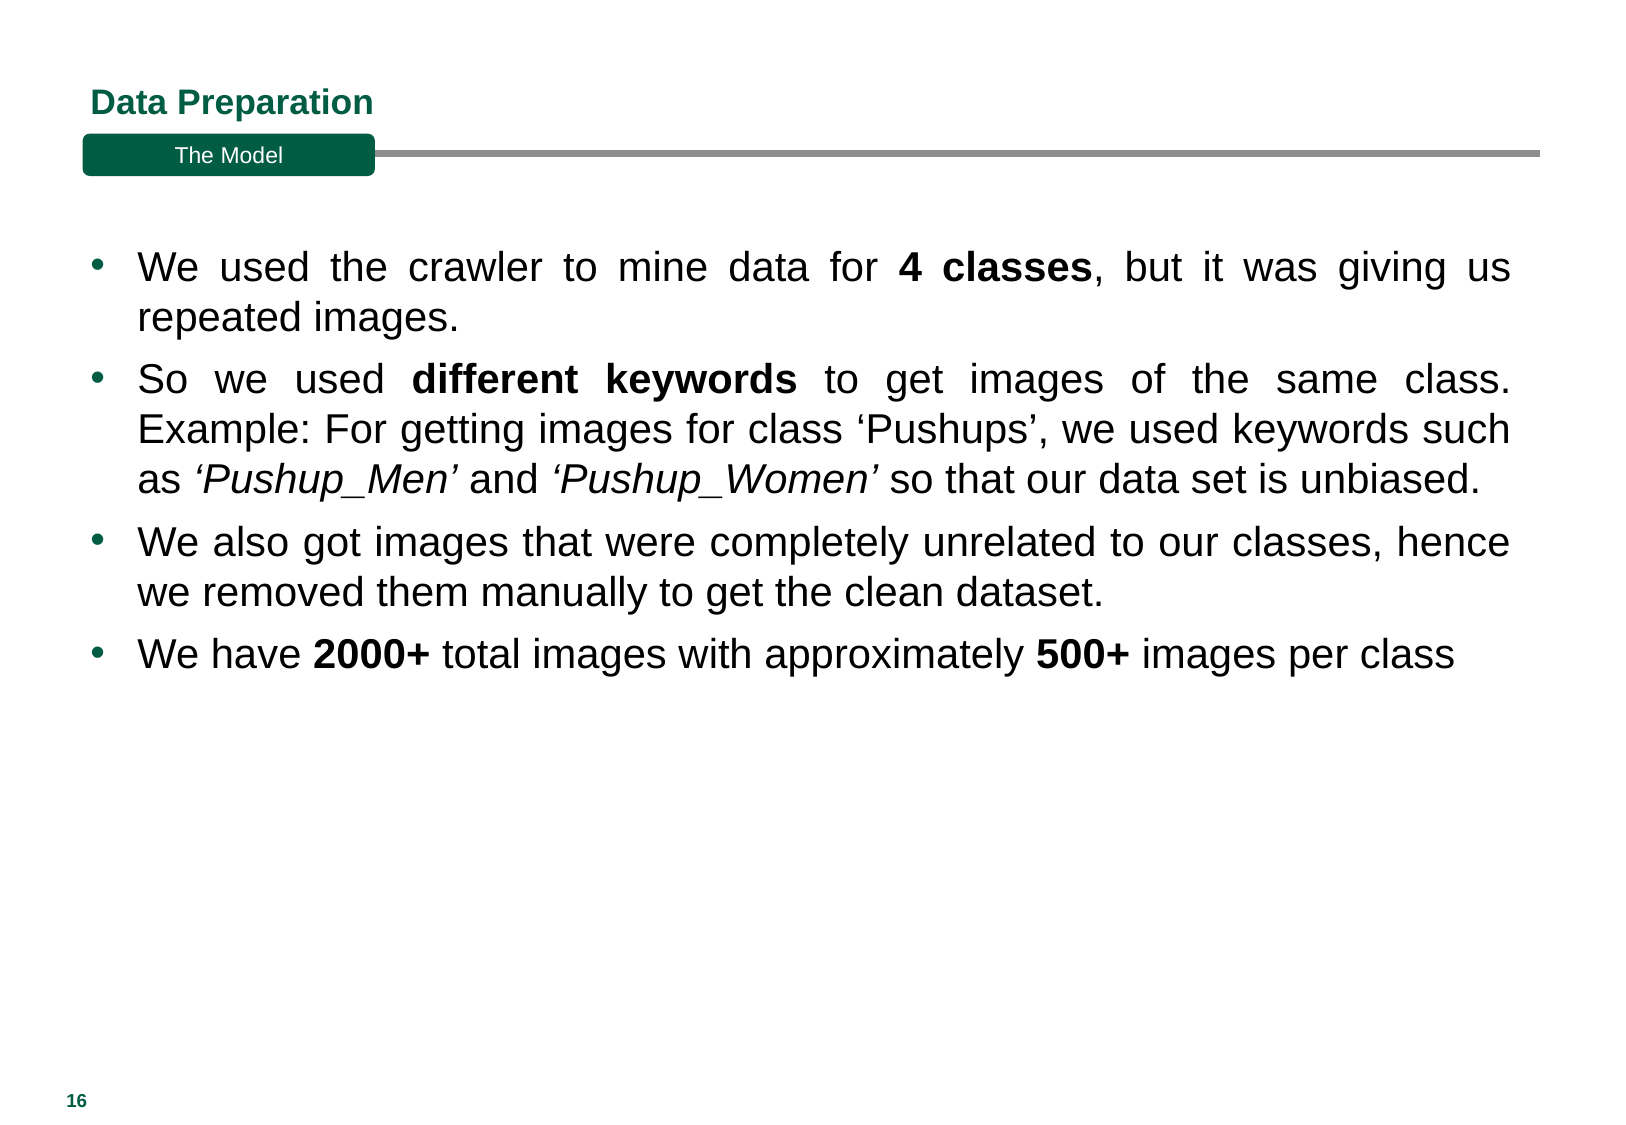

# Data Preparation
The Model
We used the crawler to mine data for 4 classes, but it was giving us repeated images.
So we used different keywords to get images of the same class. Example: For getting images for class ‘Pushups’, we used keywords such as ‘Pushup_Men’ and ‘Pushup_Women’ so that our data set is unbiased.
We also got images that were completely unrelated to our classes, hence we removed them manually to get the clean dataset.
We have 2000+ total images with approximately 500+ images per class